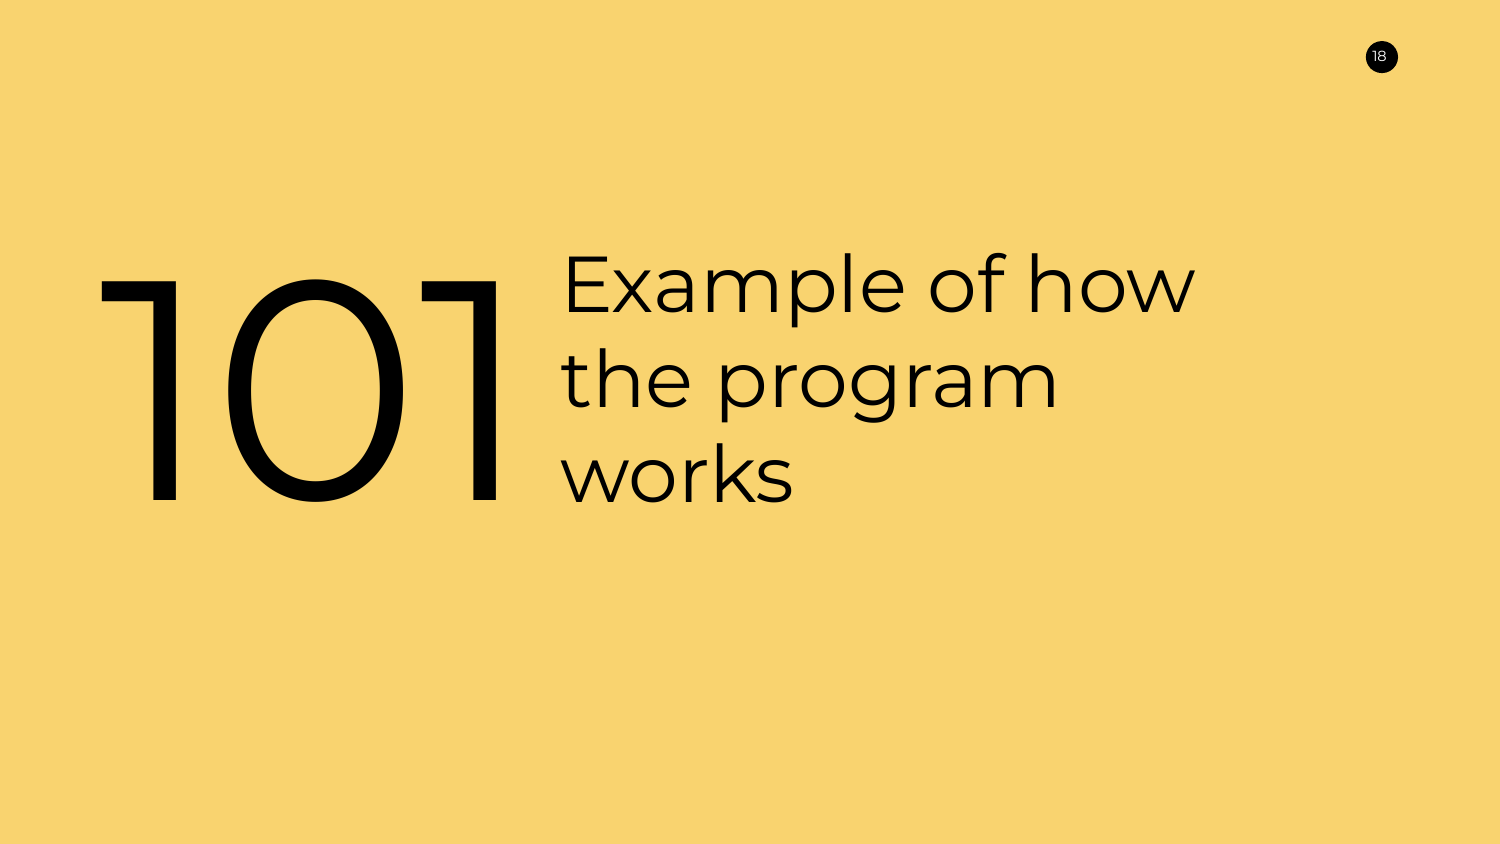

101
Example of how the program works